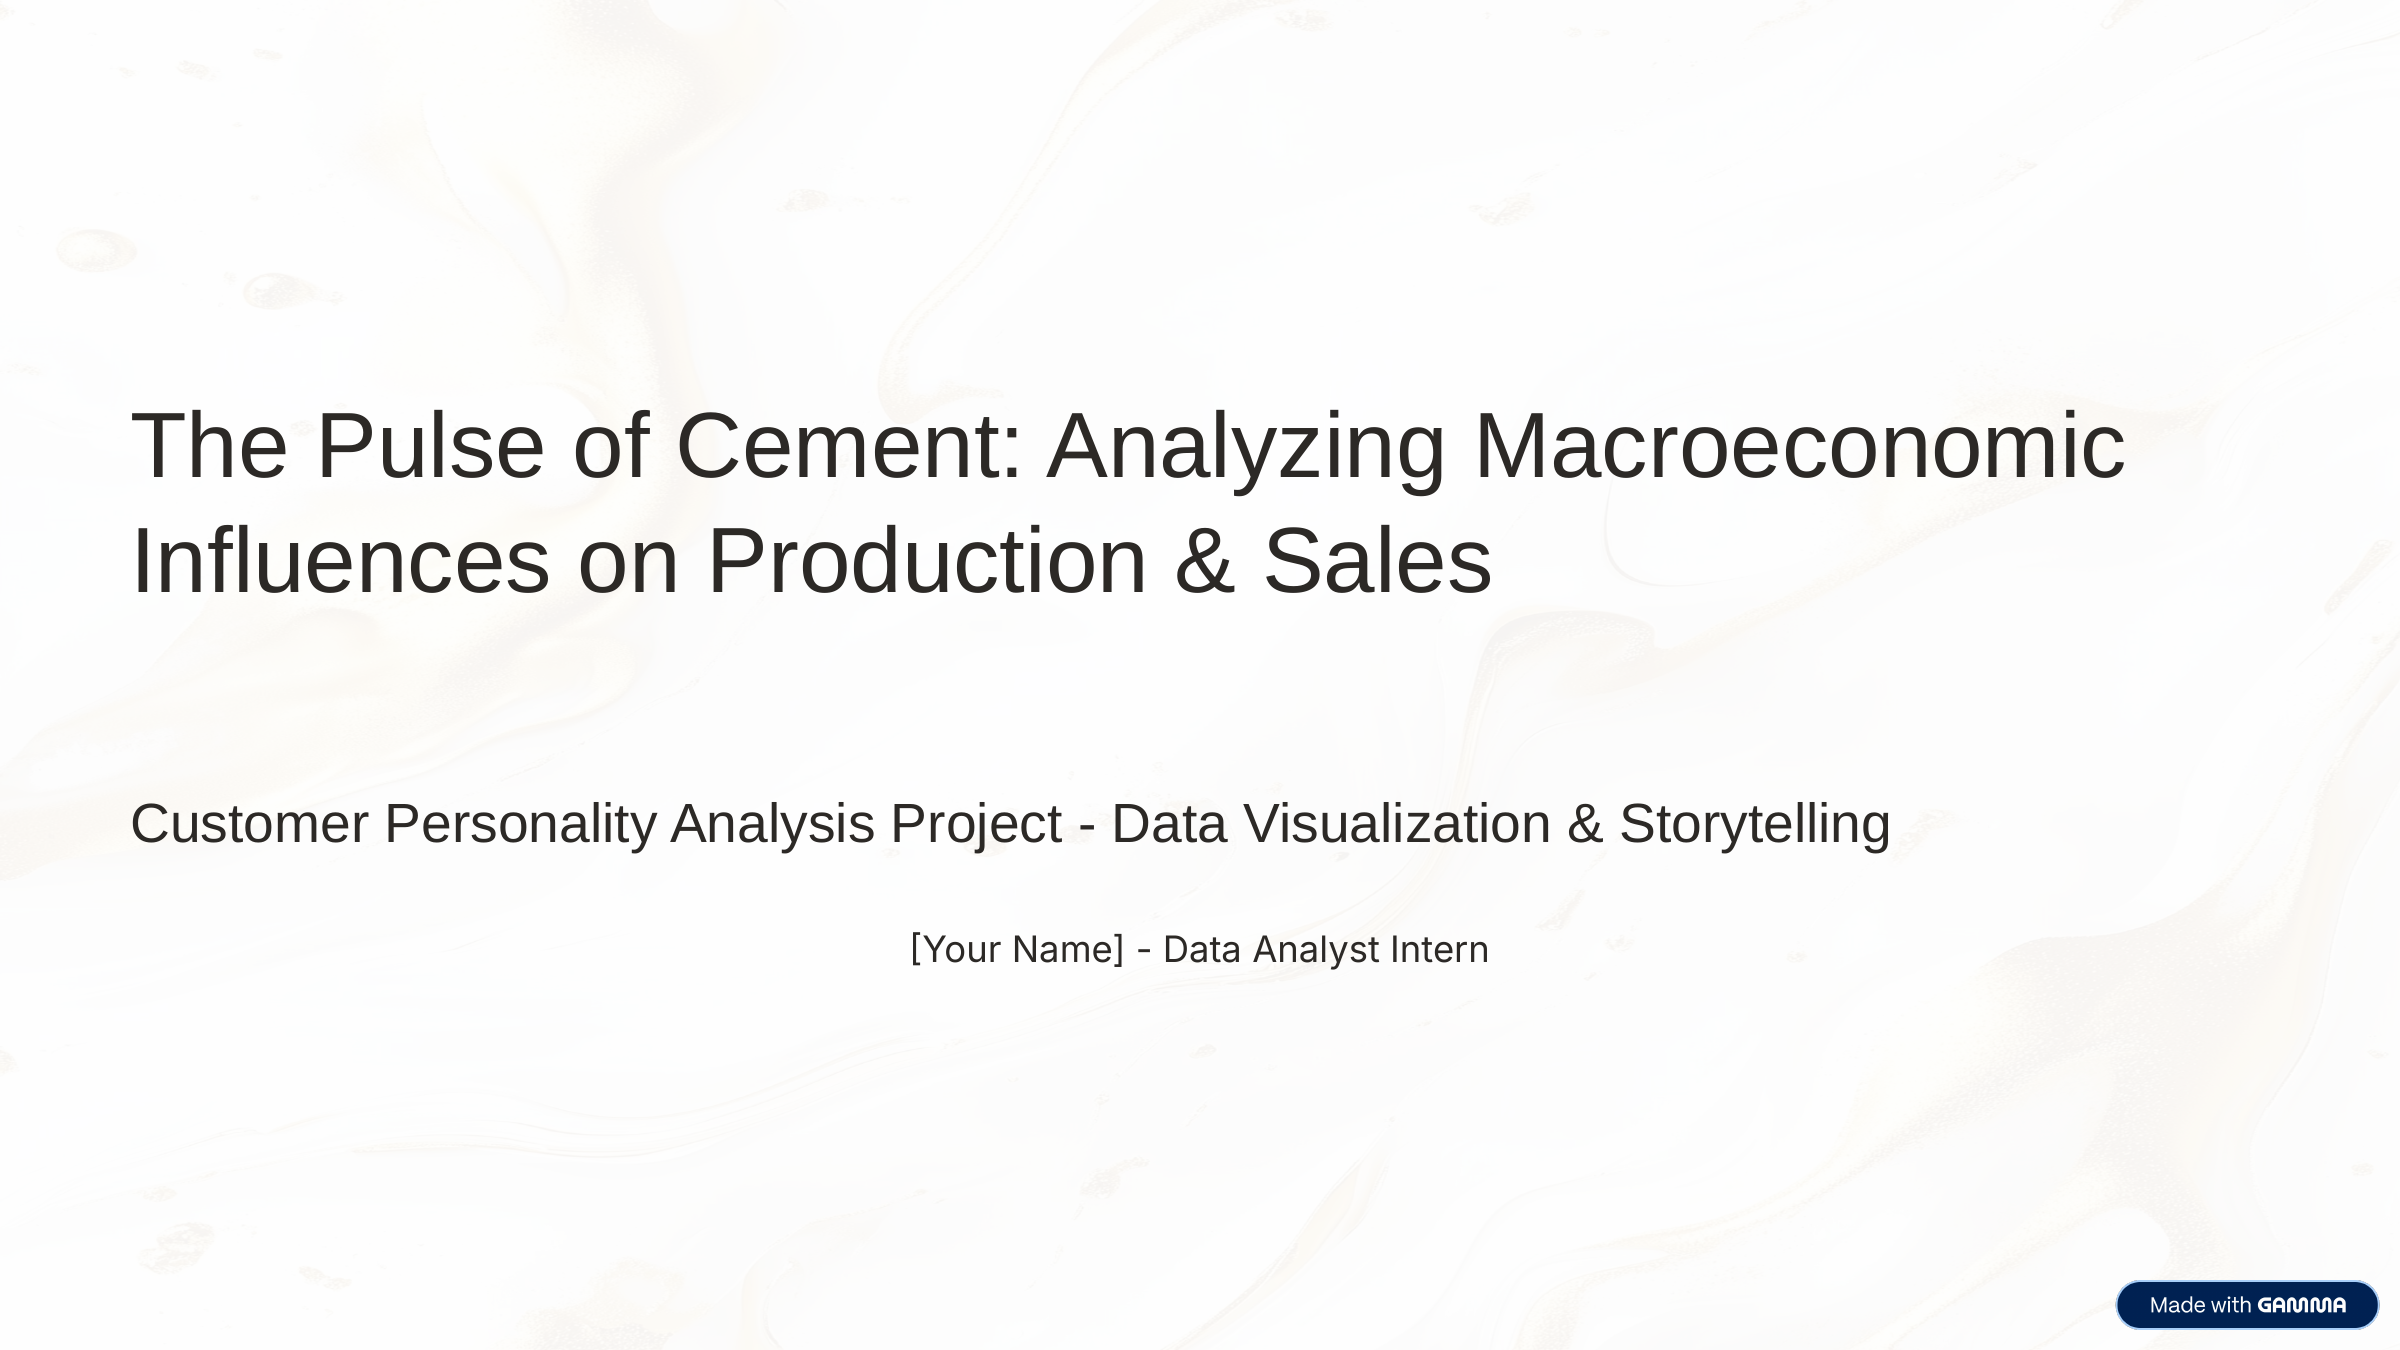

The Pulse of Cement: Analyzing Macroeconomic Influences on Production & Sales
Customer Personality Analysis Project - Data Visualization & Storytelling
[Your Name] - Data Analyst Intern